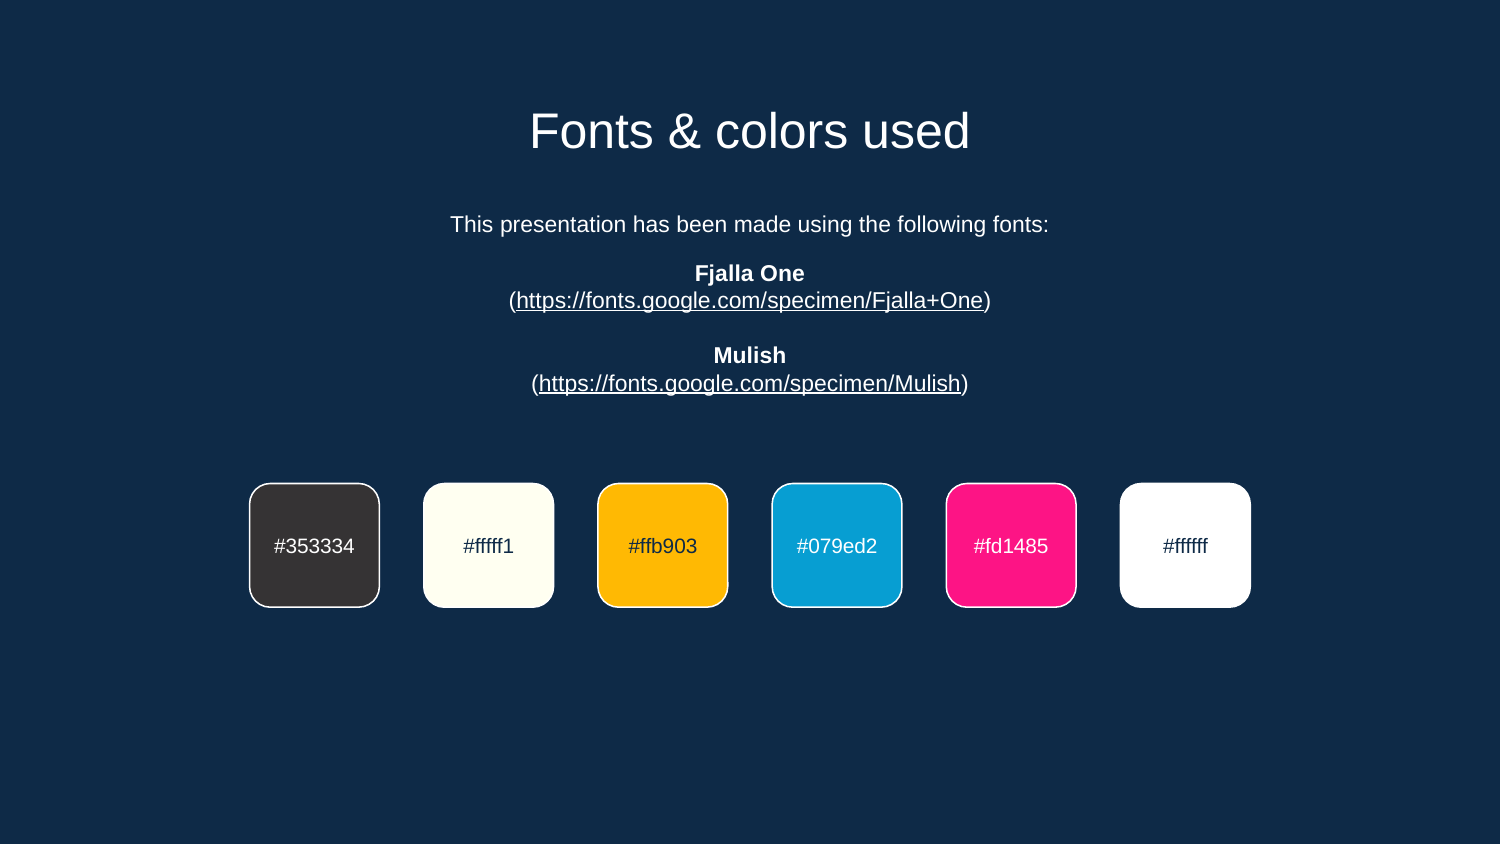

# Fonts & colors used
This presentation has been made using the following fonts:
Fjalla One
(https://fonts.google.com/specimen/Fjalla+One)

Mulish
(https://fonts.google.com/specimen/Mulish)

#353334
#fffff1
#ffb903
#079ed2
#fd1485
#ffffff